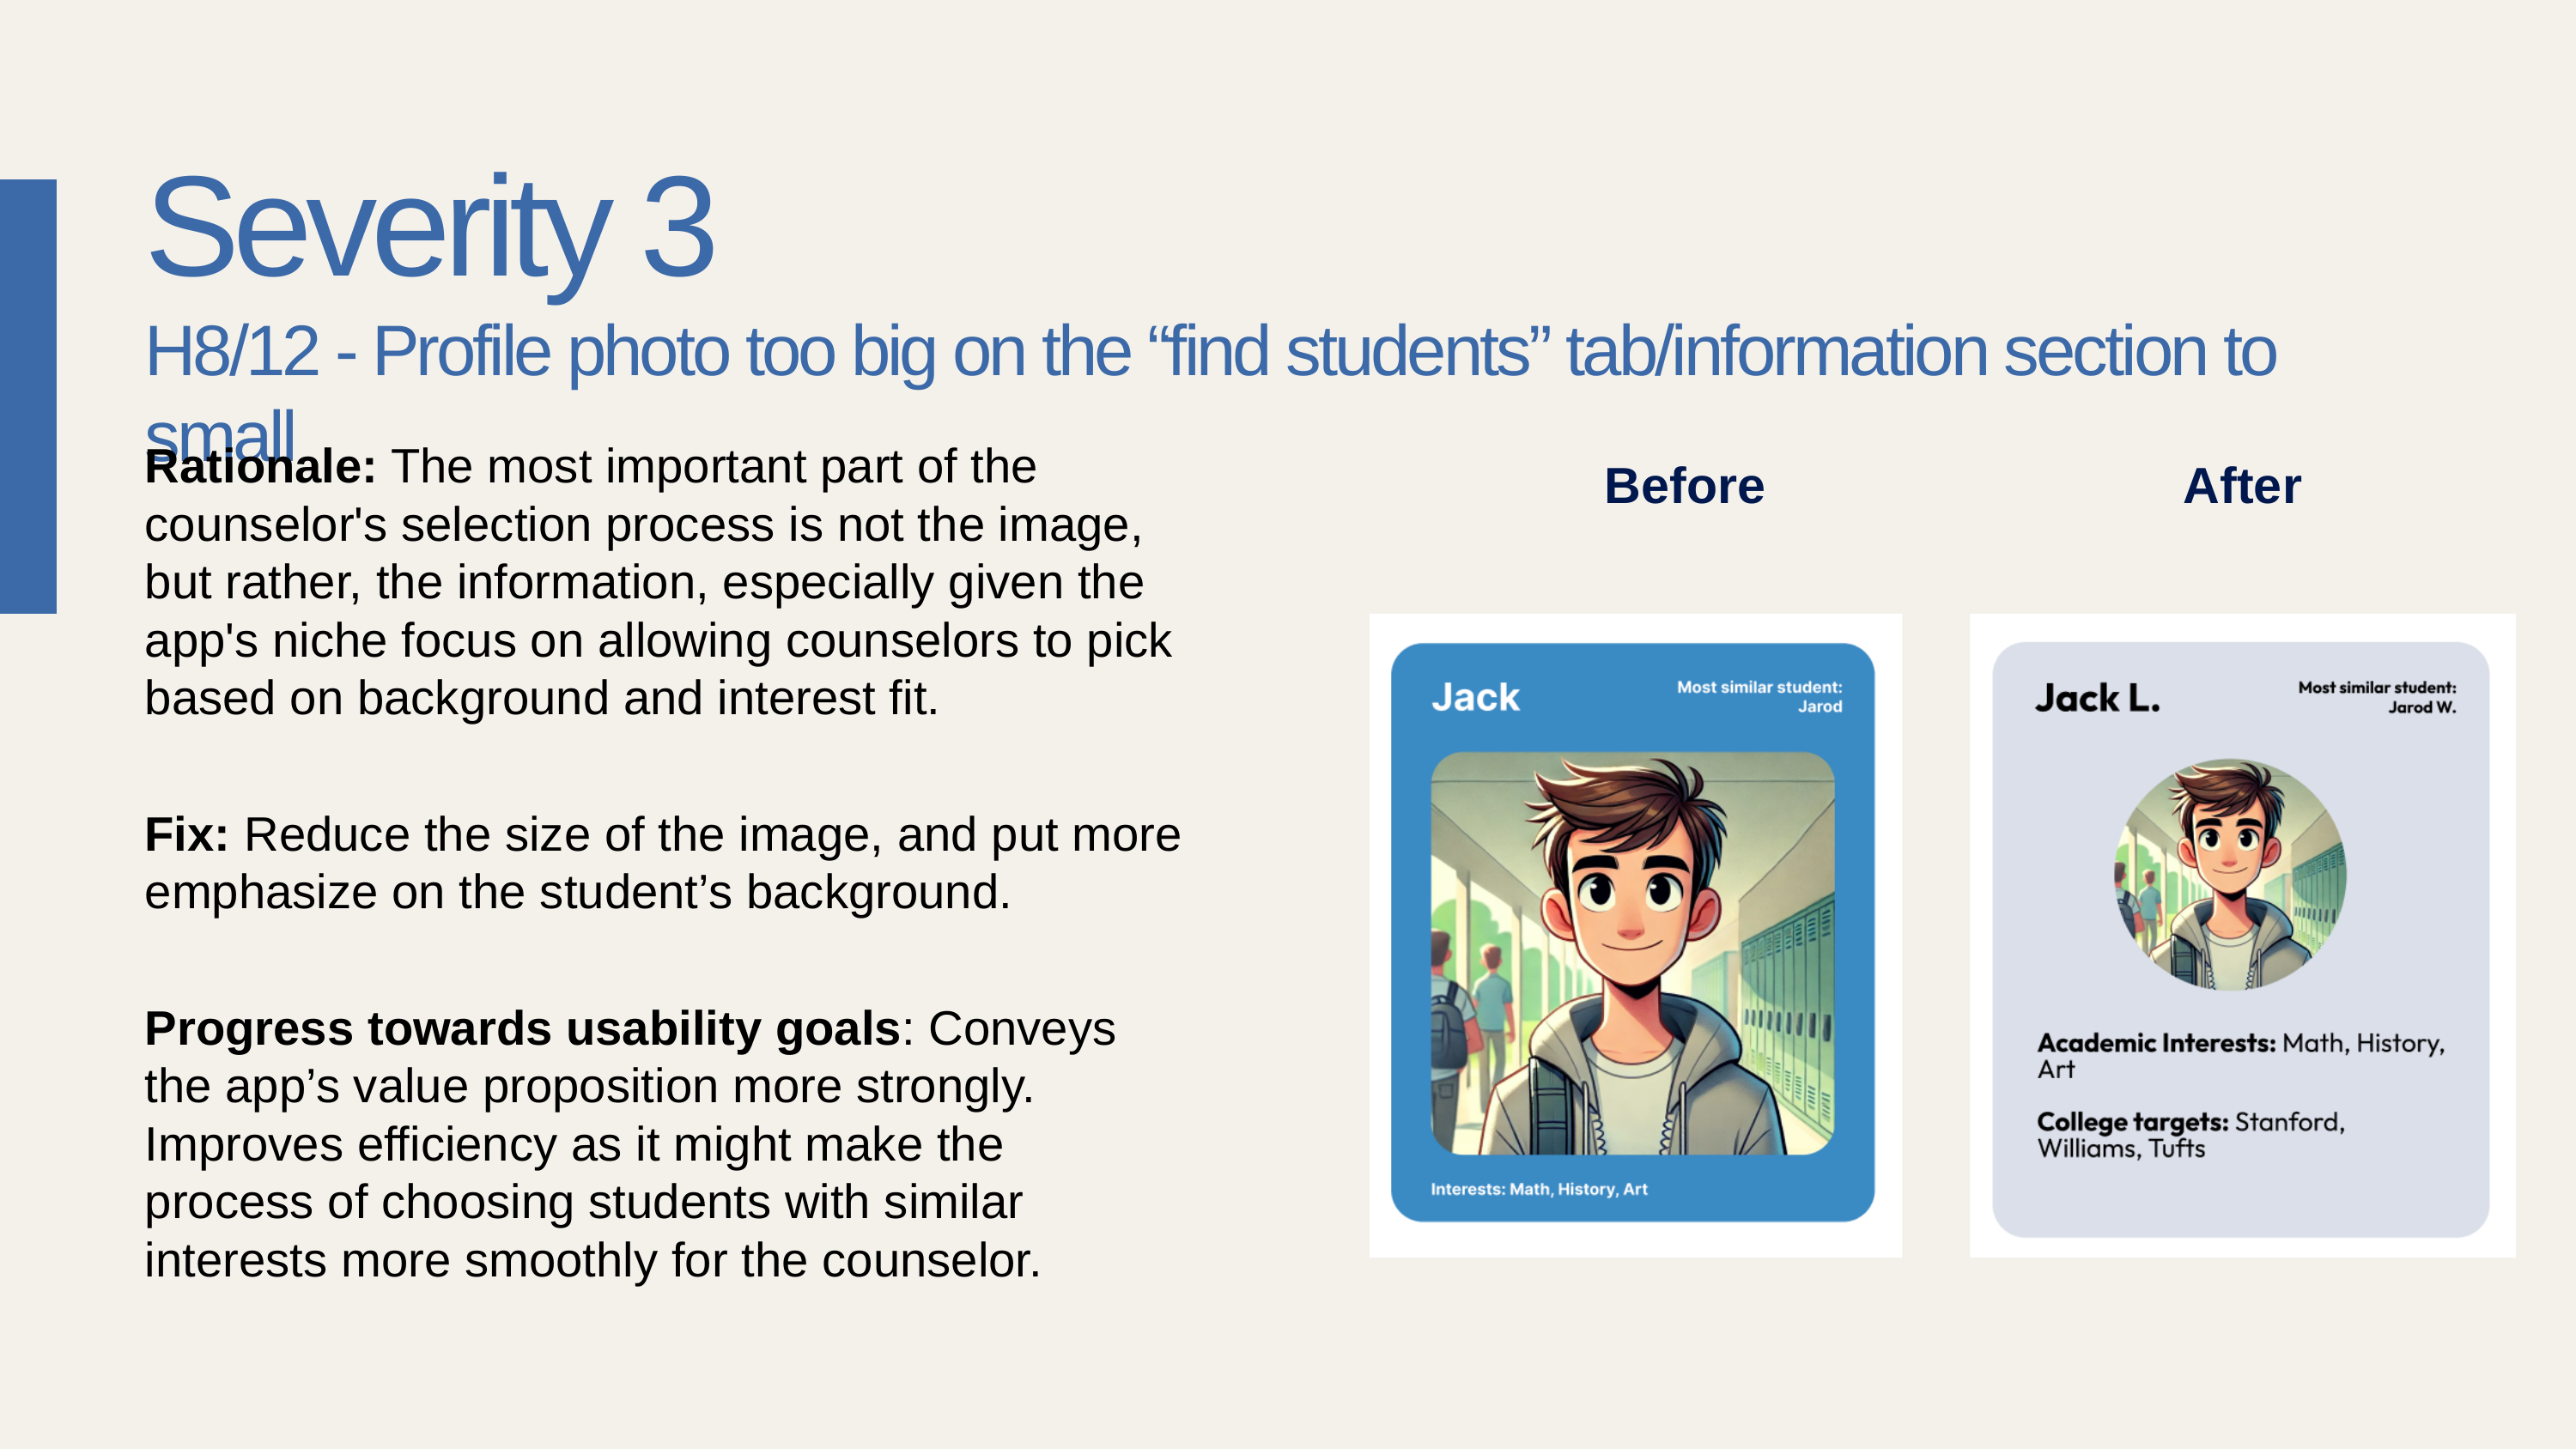

Severity 3
H8/12 - Profile photo too big on the “find students” tab/information section to small

Rationale: The most important part of the counselor's selection process is not the image, but rather, the information, especially given the app's niche focus on allowing counselors to pick based on background and interest fit.
Before
After

Fix: Reduce the size of the image, and put more emphasize on the student’s background.
Progress towards usability goals: Conveys the app’s value proposition more strongly. Improves efficiency as it might make the process of choosing students with similar interests more smoothly for the counselor.